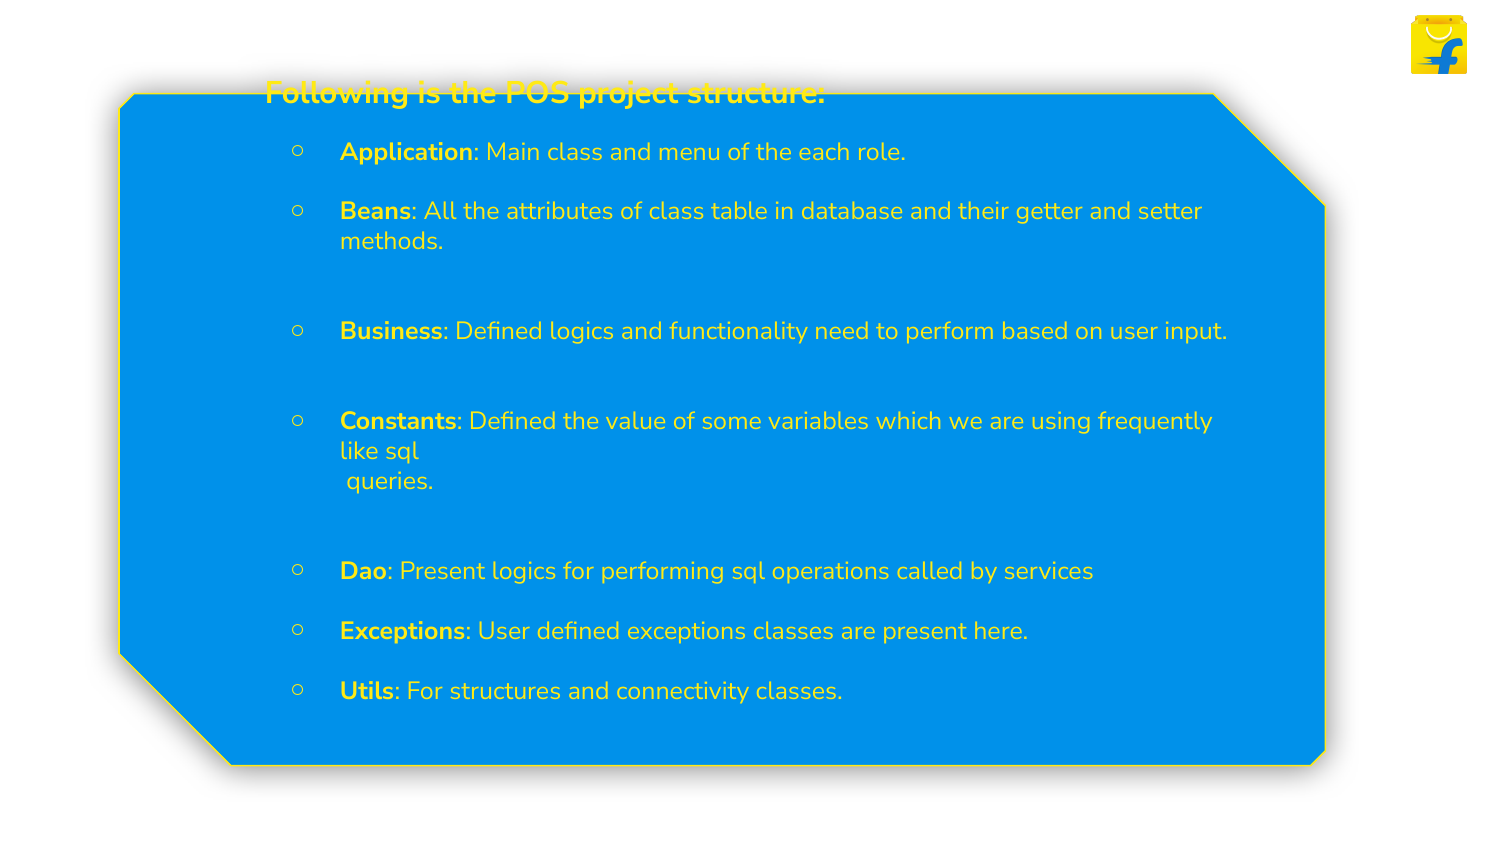

Following is the POS project structure:
Application: Main class and menu of the each role.
Beans: All the attributes of class table in database and their getter and setter methods.
Business: Defined logics and functionality need to perform based on user input.
Constants: Defined the value of some variables which we are using frequently like sql
 queries.
Dao: Present logics for performing sql operations called by services
Exceptions: User defined exceptions classes are present here.
Utils: For structures and connectivity classes.